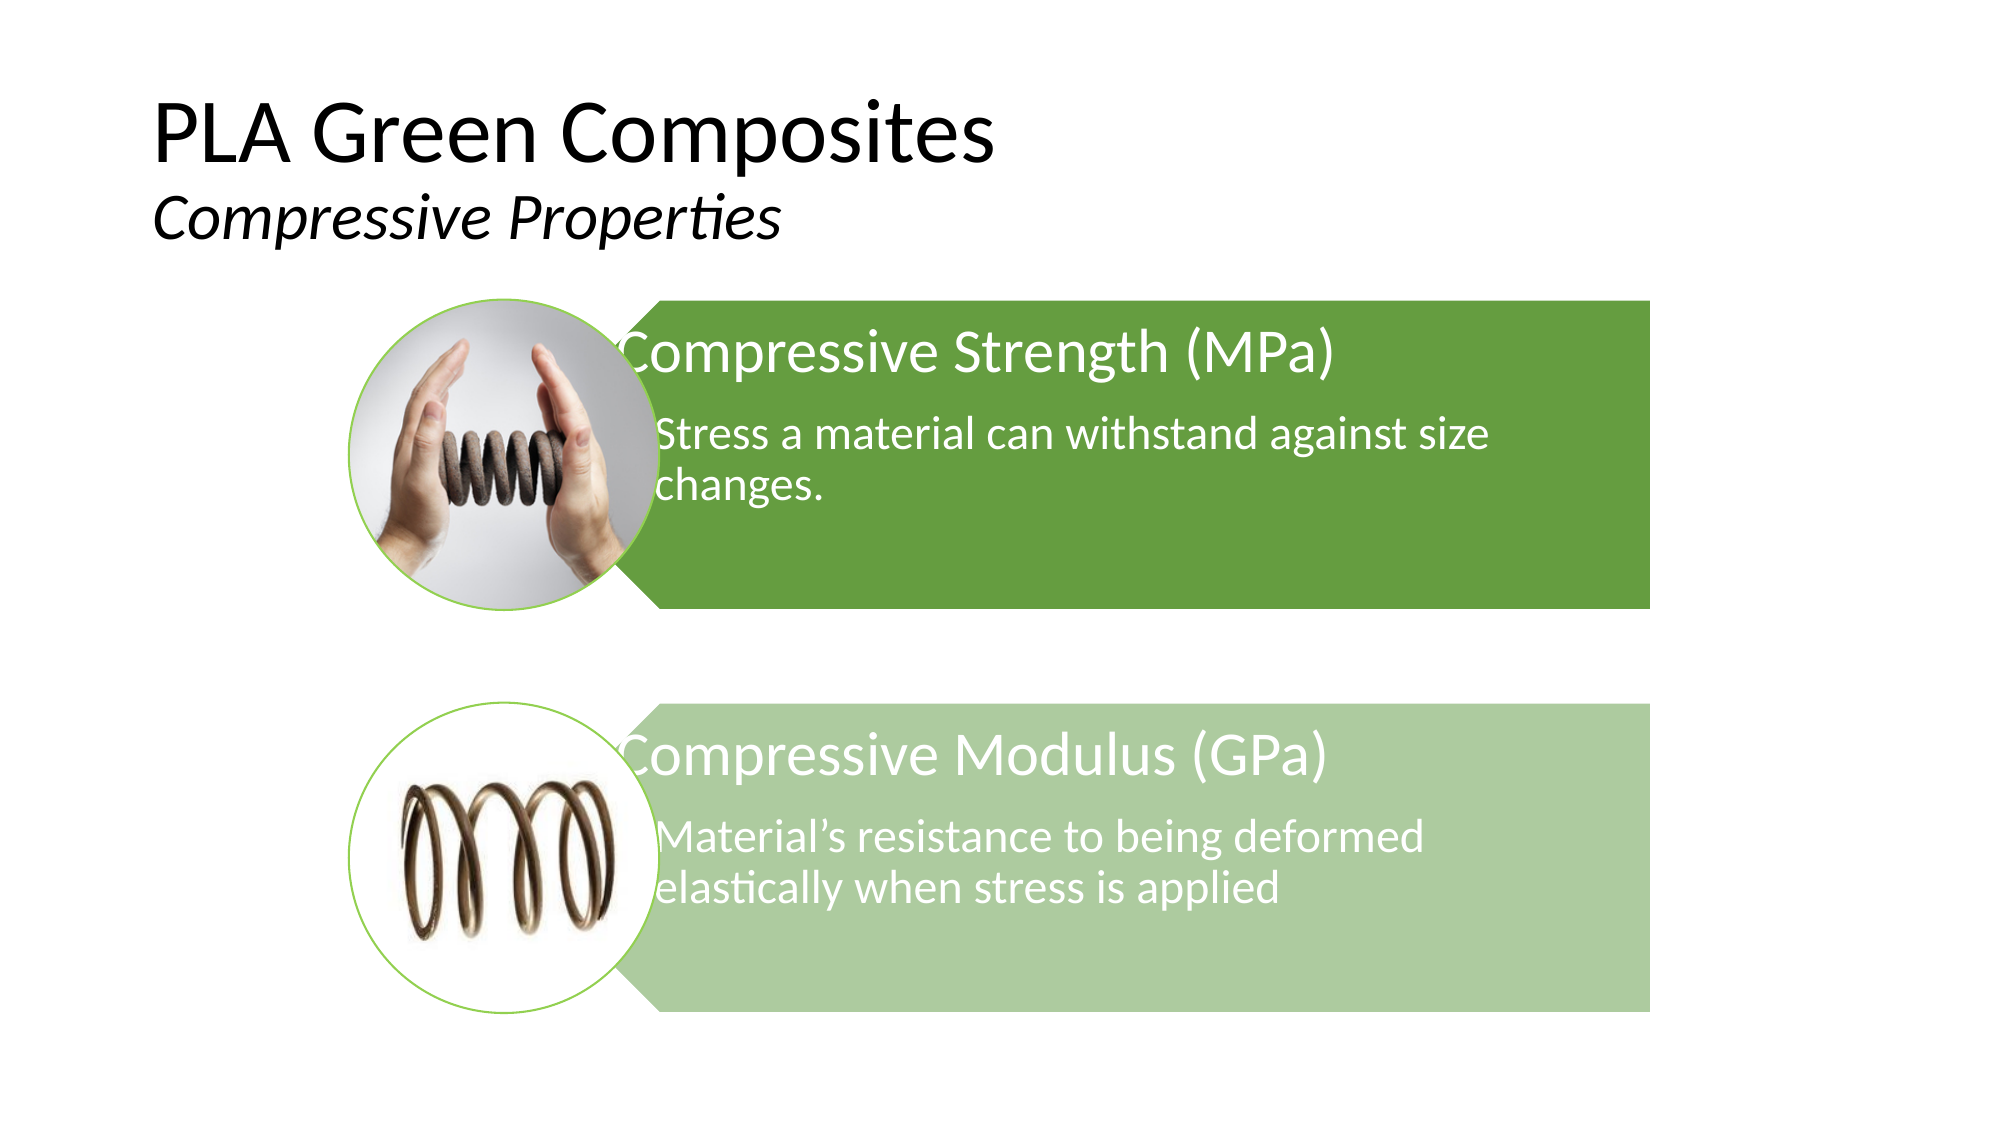

# PLA Green Composites Compressive Properties
Compressive Strength (MPa)
Stress a material can withstand against size changes.

Compressive Modulus (GPa)
Material’s resistance to being deformed elastically when stress is applied